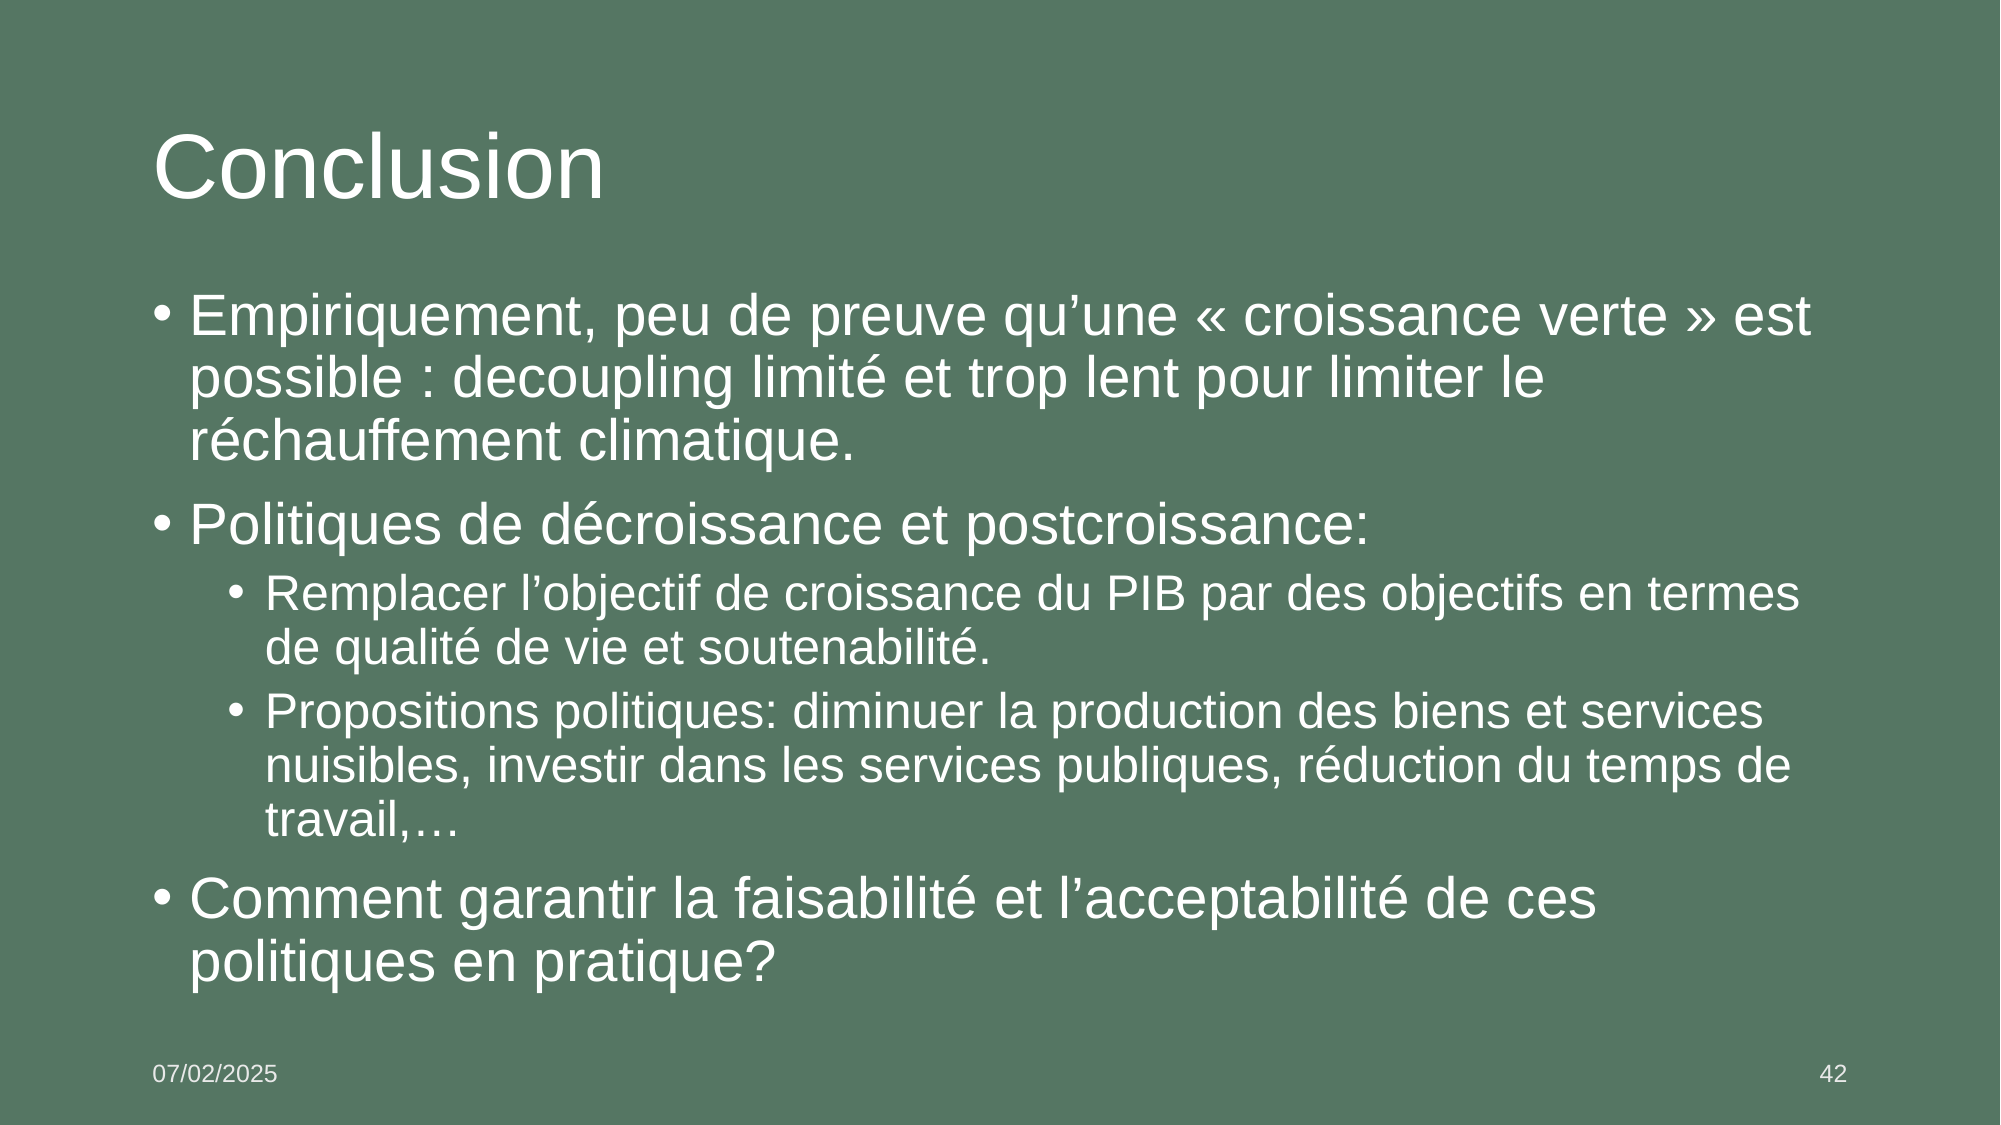

# Conclusion
Empiriquement, peu de preuve qu’une « croissance verte » est possible : decoupling limité et trop lent pour limiter le réchauffement climatique.
Politiques de décroissance et postcroissance:
Remplacer l’objectif de croissance du PIB par des objectifs en termes de qualité de vie et soutenabilité.
Propositions politiques: diminuer la production des biens et services nuisibles, investir dans les services publiques, réduction du temps de travail,…
Comment garantir la faisabilité et l’acceptabilité de ces politiques en pratique?
07/02/2025
42